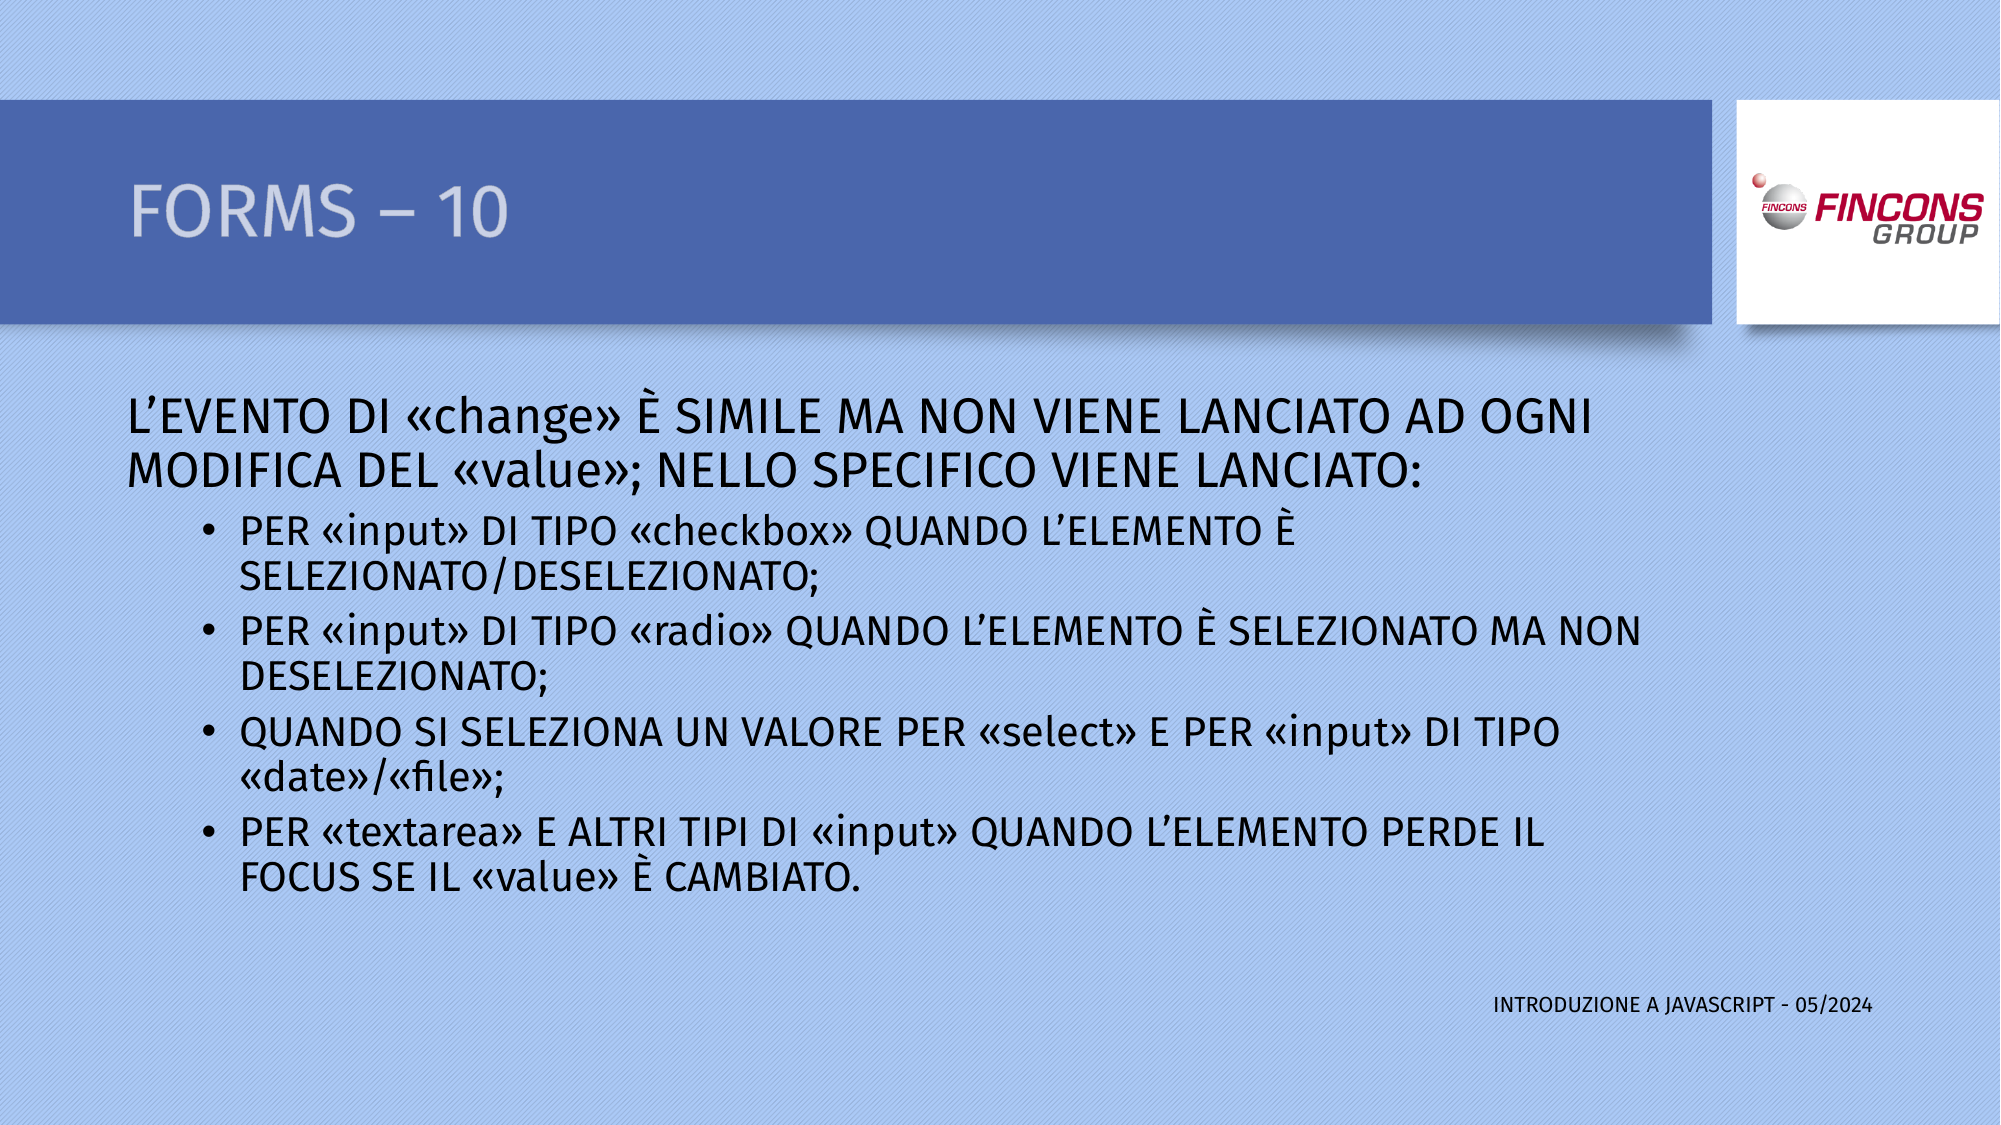

# FORMS – 10
L’EVENTO DI «change» È SIMILE MA NON VIENE LANCIATO AD OGNI MODIFICA DEL «value»; NELLO SPECIFICO VIENE LANCIATO:
PER «input» DI TIPO «checkbox» QUANDO L’ELEMENTO È SELEZIONATO/DESELEZIONATO;
PER «input» DI TIPO «radio» QUANDO L’ELEMENTO È SELEZIONATO MA NON DESELEZIONATO;
QUANDO SI SELEZIONA UN VALORE PER «select» E PER «input» DI TIPO «date»/«file»;
PER «textarea» E ALTRI TIPI DI «input» QUANDO L’ELEMENTO PERDE IL FOCUS SE IL «value» È CAMBIATO.
INTRODUZIONE A JAVASCRIPT - 05/2024